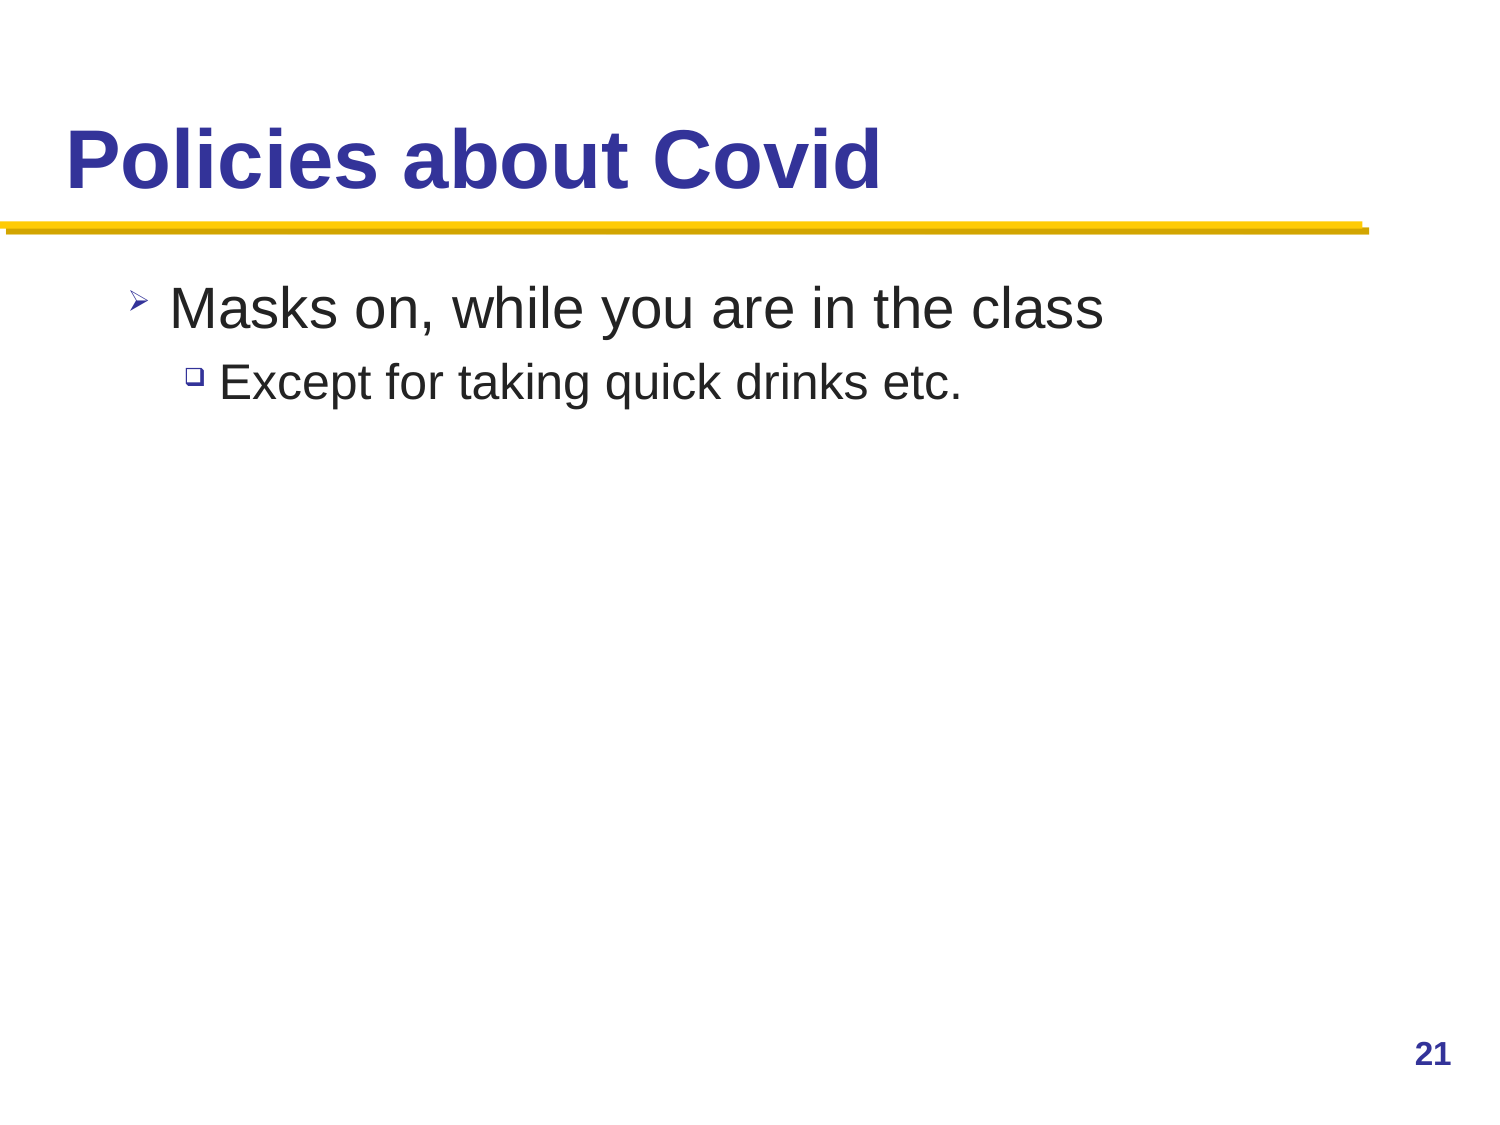

# Policies about Covid
Masks on, while you are in the class
Except for taking quick drinks etc.

21